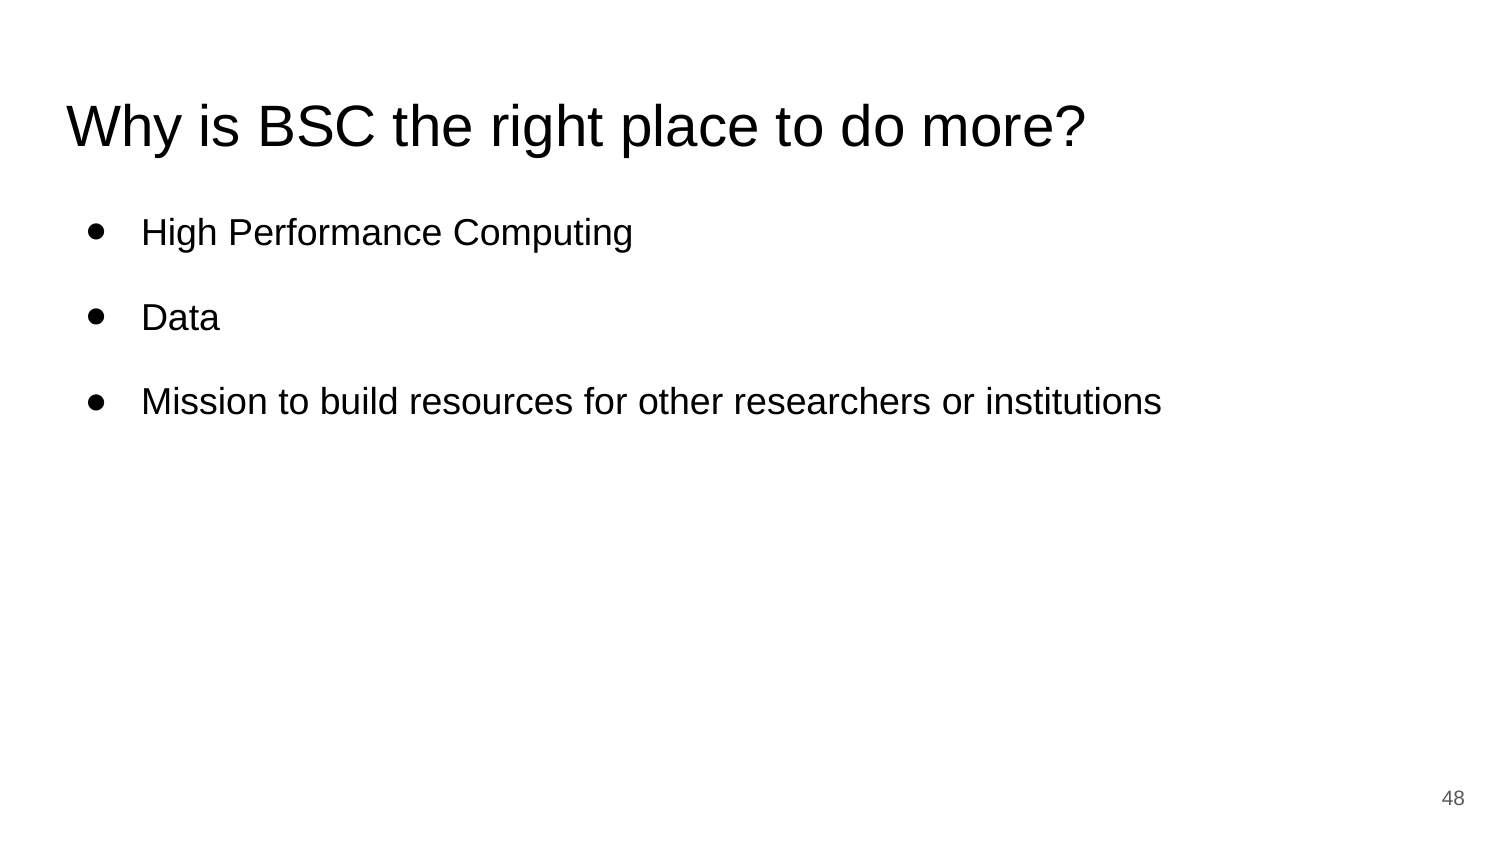

# Why is BSC the right place to do more?
High Performance Computing
Data
Mission to build resources for other researchers or institutions
48